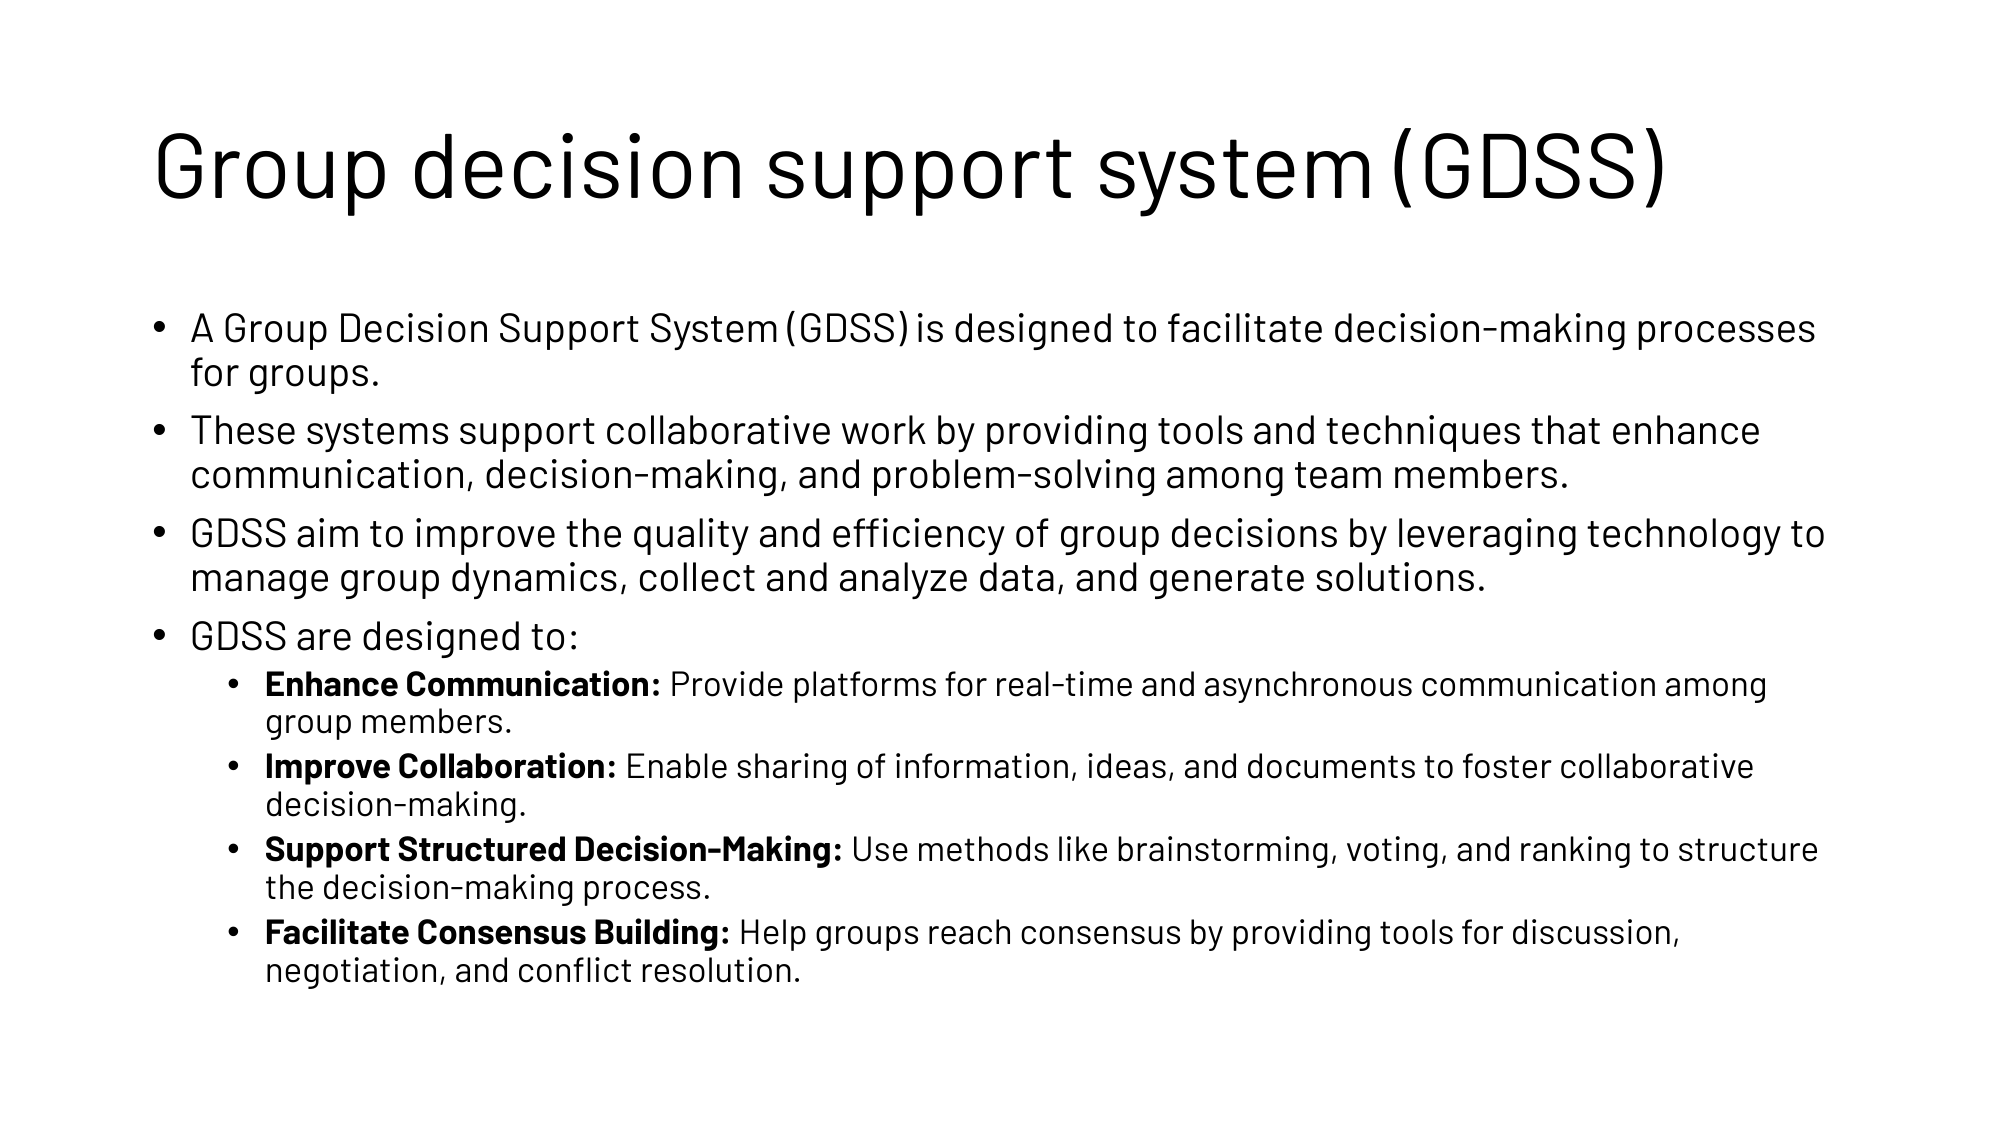

# Group decision support system (GDSS)
A Group Decision Support System (GDSS) is designed to facilitate decision-making processes for groups.
These systems support collaborative work by providing tools and techniques that enhance communication, decision-making, and problem-solving among team members.
GDSS aim to improve the quality and efficiency of group decisions by leveraging technology to manage group dynamics, collect and analyze data, and generate solutions.
GDSS are designed to:
Enhance Communication: Provide platforms for real-time and asynchronous communication among group members.
Improve Collaboration: Enable sharing of information, ideas, and documents to foster collaborative decision-making.
Support Structured Decision-Making: Use methods like brainstorming, voting, and ranking to structure the decision-making process.
Facilitate Consensus Building: Help groups reach consensus by providing tools for discussion, negotiation, and conflict resolution.